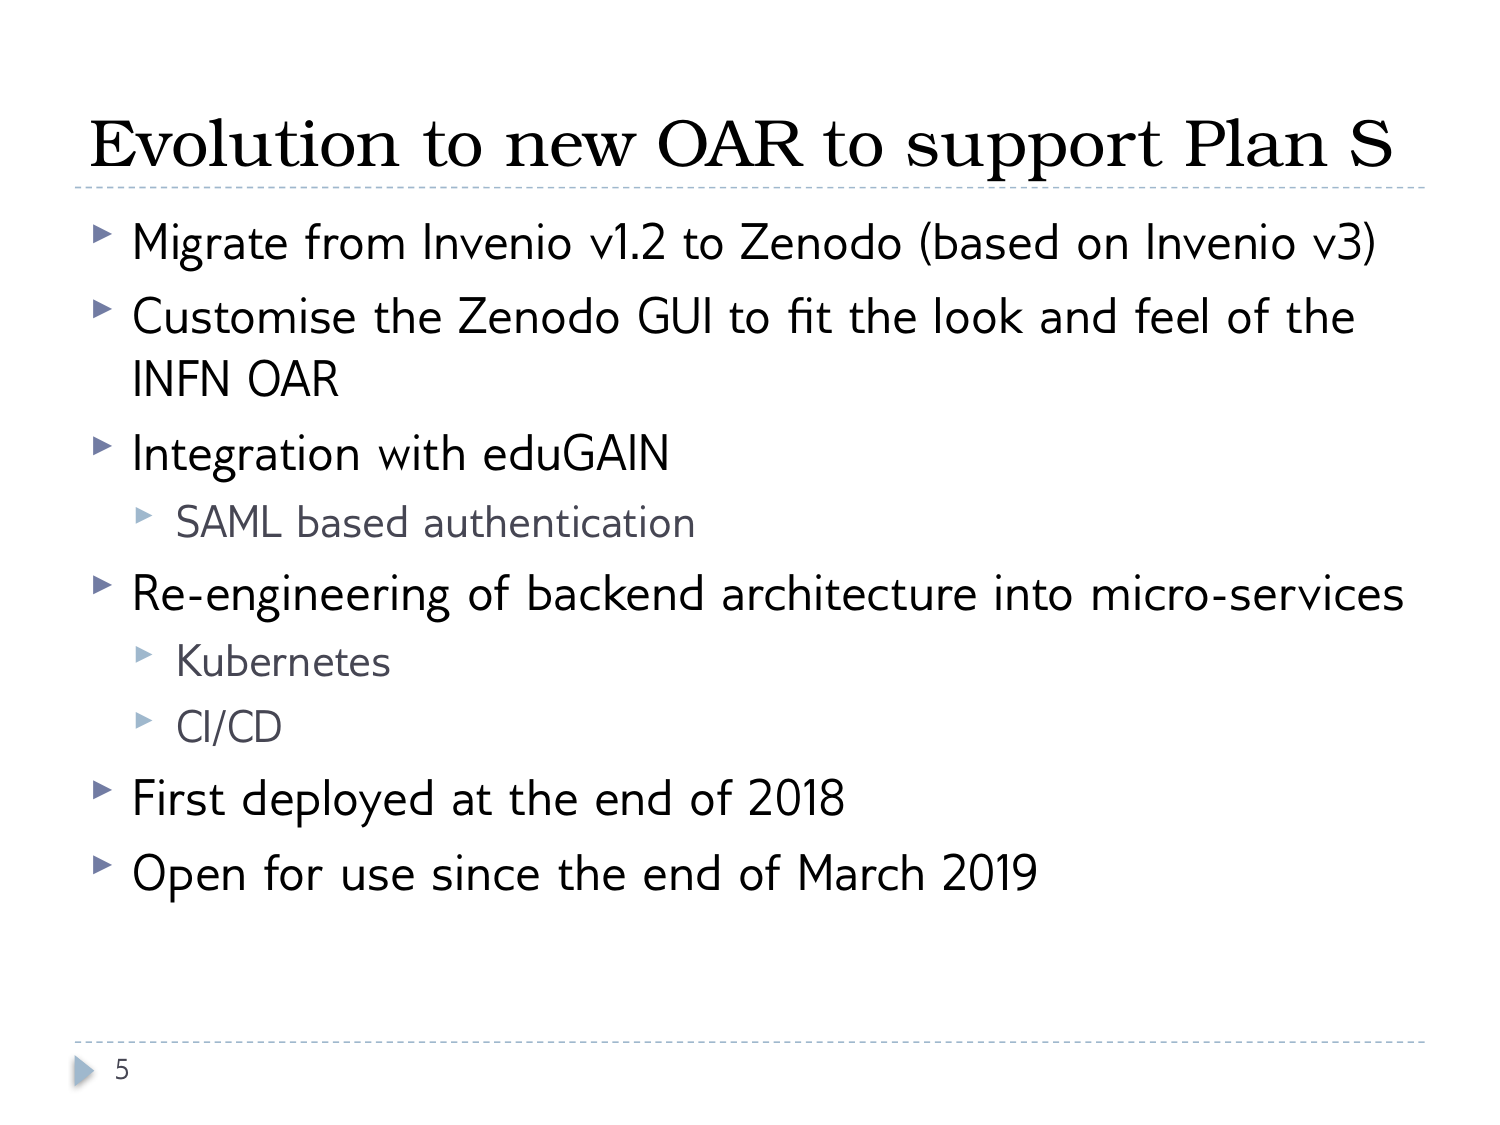

# Evolution to new OAR to support Plan S
Migrate from Invenio v1.2 to Zenodo (based on Invenio v3)
Customise the Zenodo GUI to fit the look and feel of the INFN OAR
Integration with eduGAIN
SAML based authentication
Re-engineering of backend architecture into micro-services
Kubernetes
CI/CD
First deployed at the end of 2018
Open for use since the end of March 2019

5